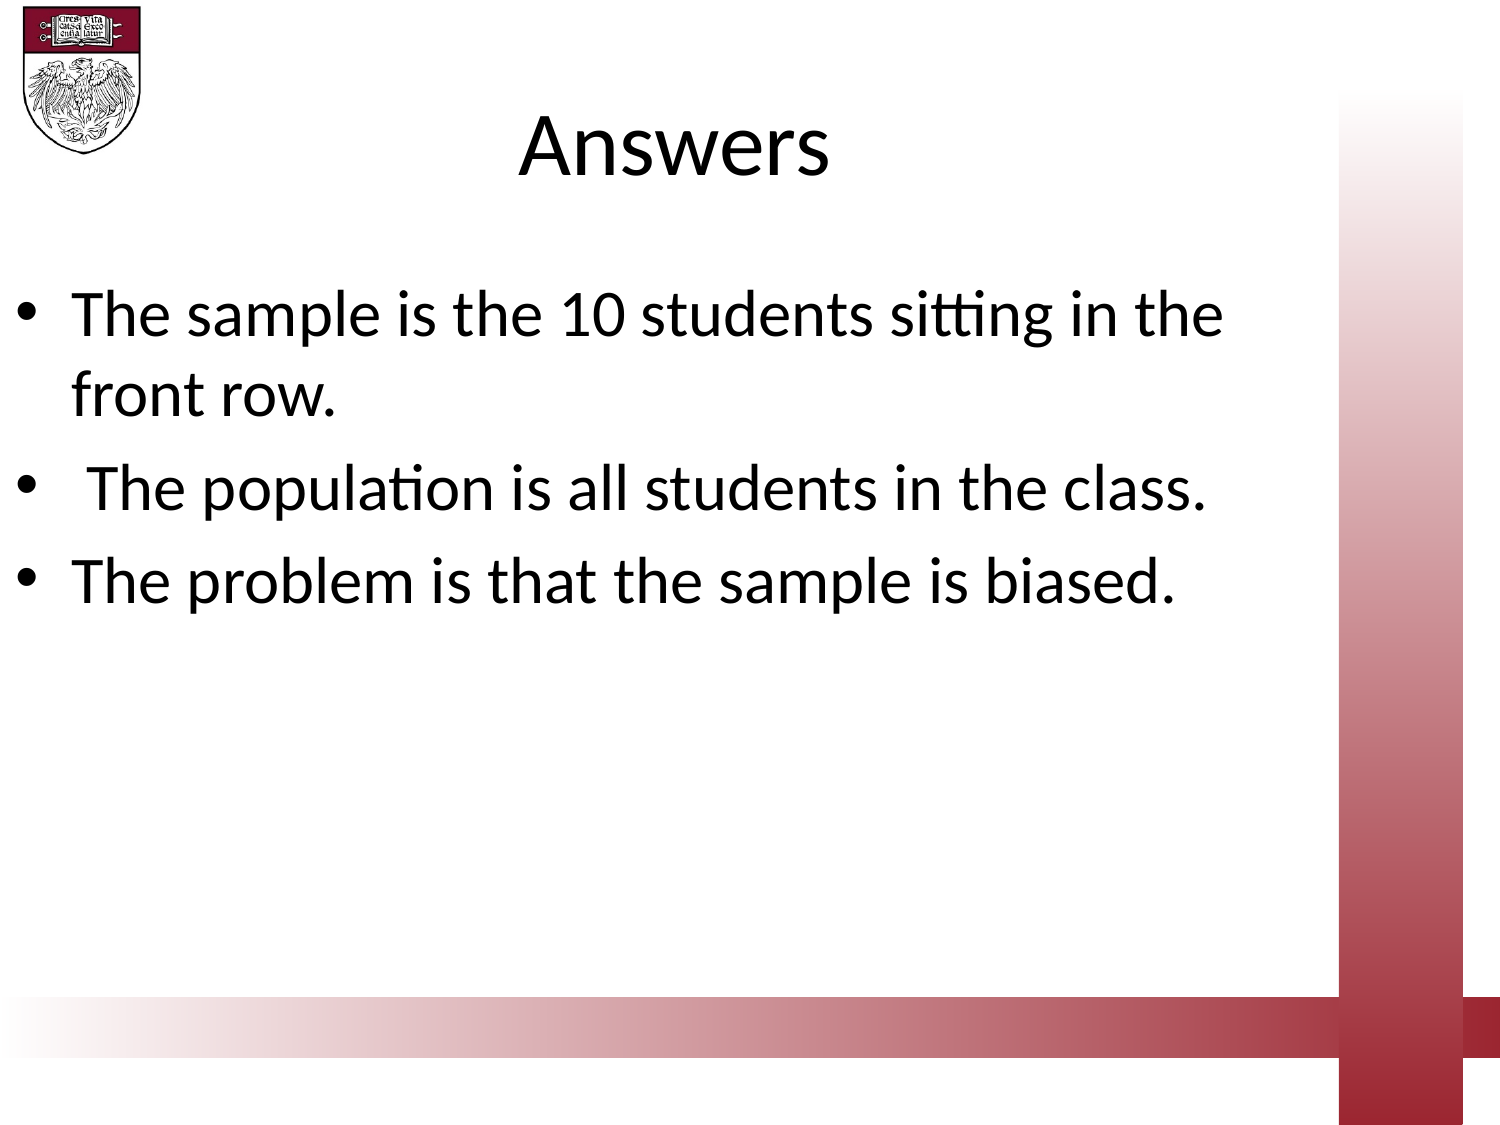

Answers
The sample is the 10 students sitting in the front row.
 The population is all students in the class.
The problem is that the sample is biased.